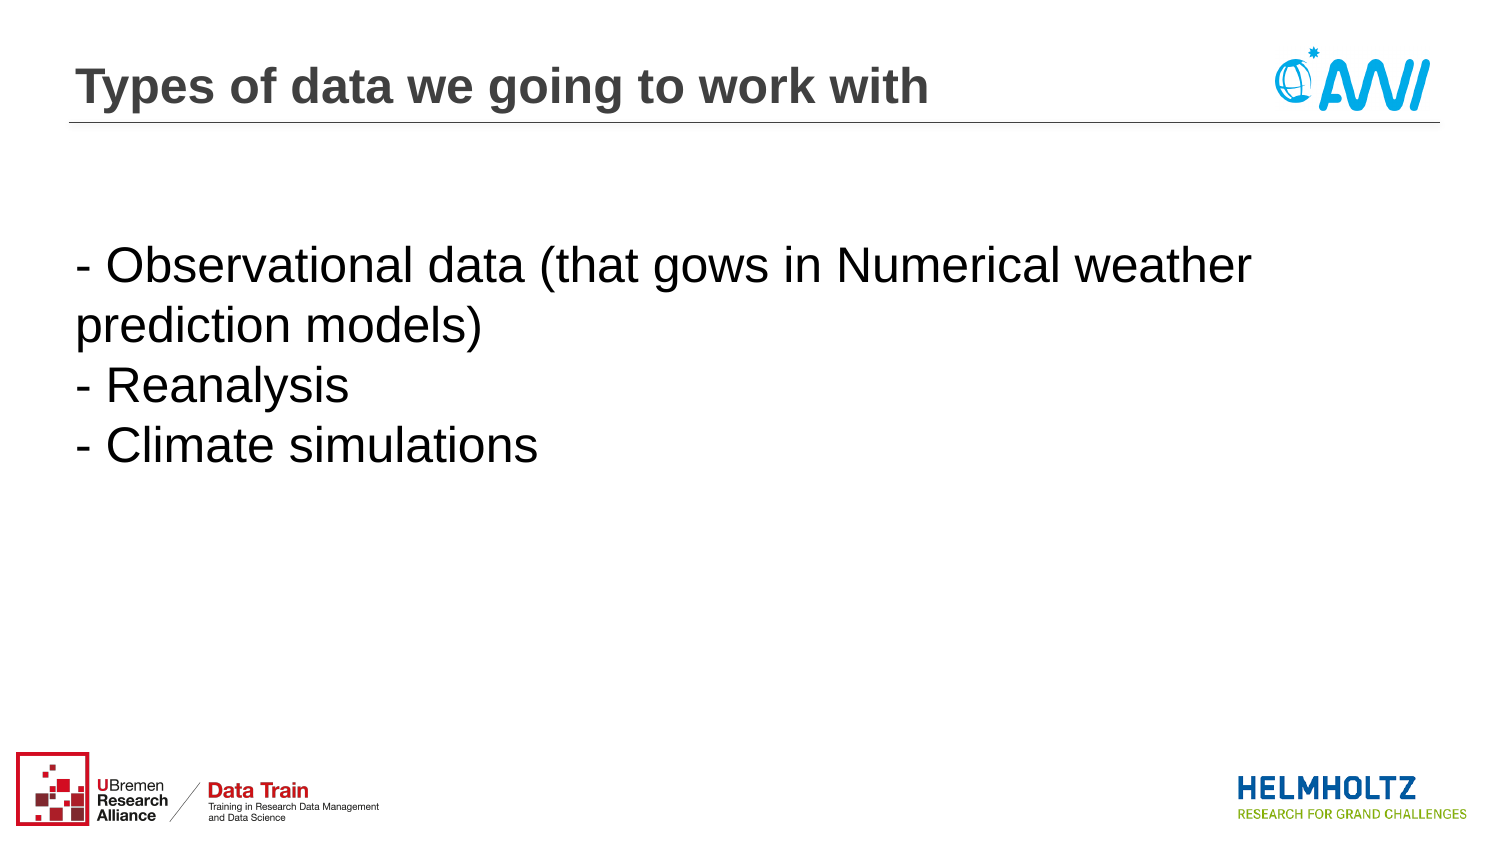

# Types of data we going to work with
- Observational data (that gows in Numerical weather prediction models)
- Reanalysis
- Climate simulations